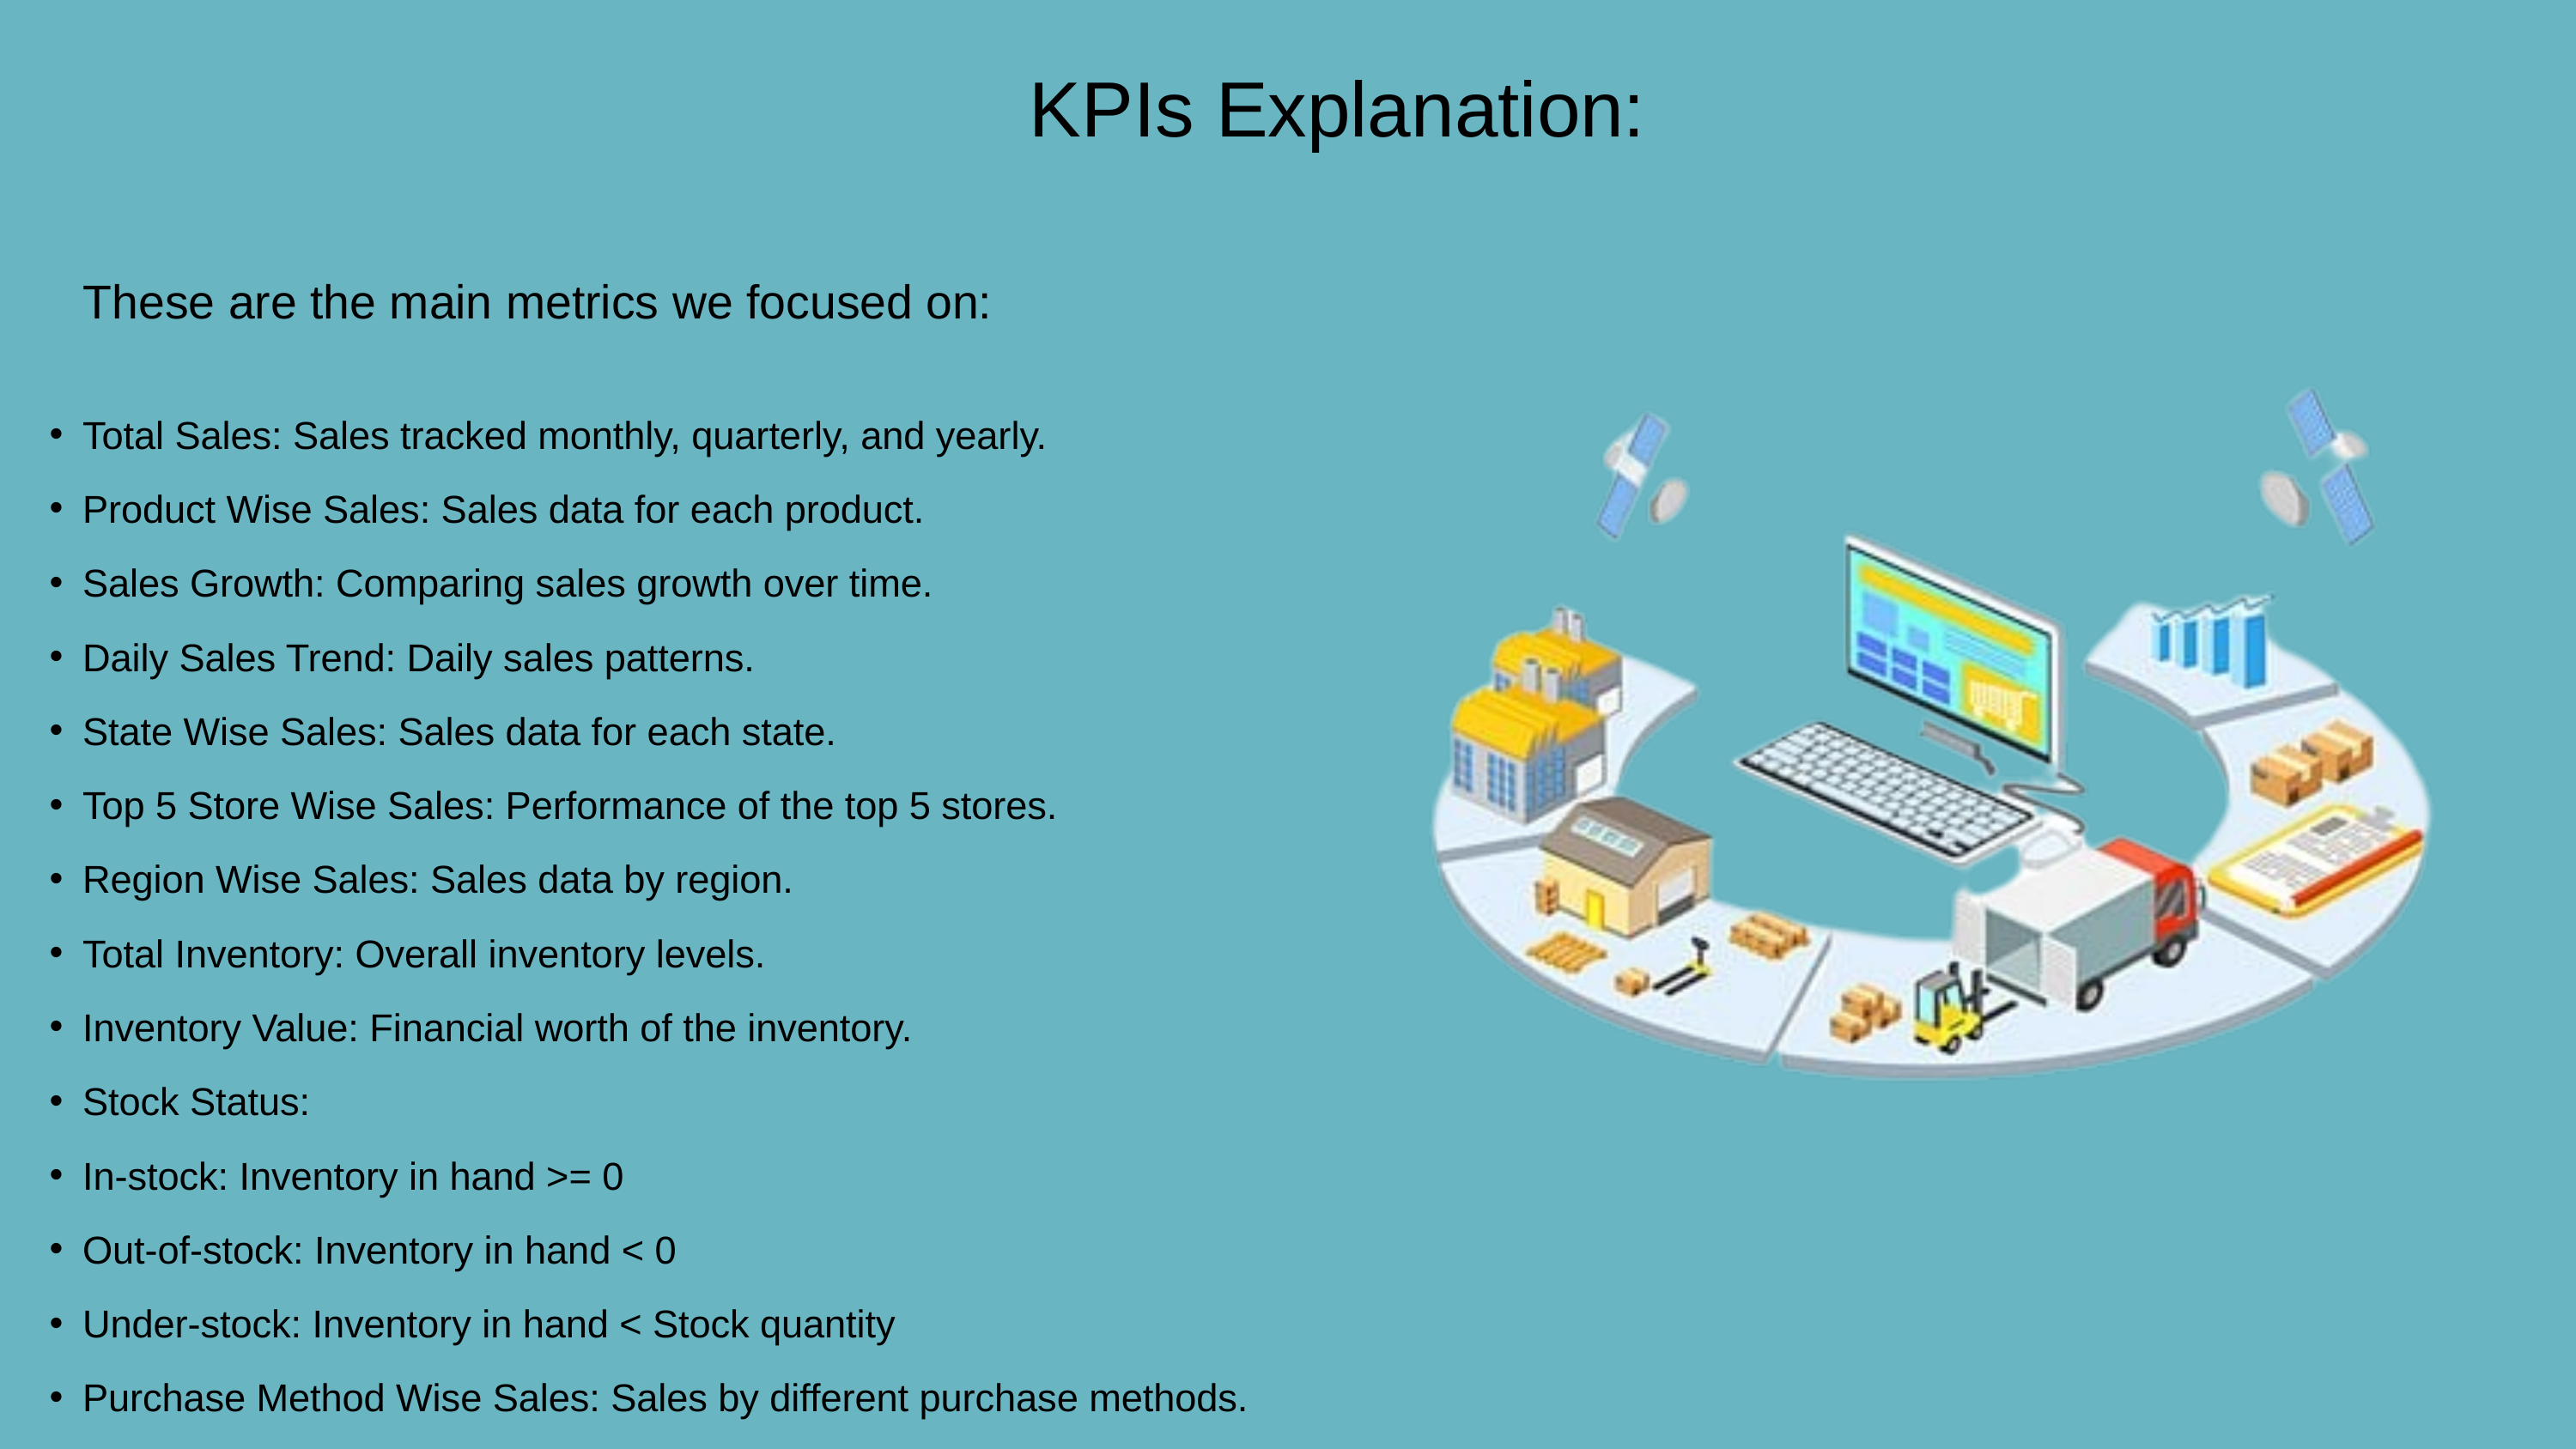

KPIs Explanation:

     These are the main metrics we focused on:

Total Sales: Sales tracked monthly, quarterly, and yearly.
Product Wise Sales: Sales data for each product.
Sales Growth: Comparing sales growth over time.
Daily Sales Trend: Daily sales patterns.
State Wise Sales: Sales data for each state.
Top 5 Store Wise Sales: Performance of the top 5 stores.
Region Wise Sales: Sales data by region.
Total Inventory: Overall inventory levels.
Inventory Value: Financial worth of the inventory.
Stock Status:
In-stock: Inventory in hand >= 0
Out-of-stock: Inventory in hand < 0
Under-stock: Inventory in hand < Stock quantity
Purchase Method Wise Sales: Sales by different purchase methods.